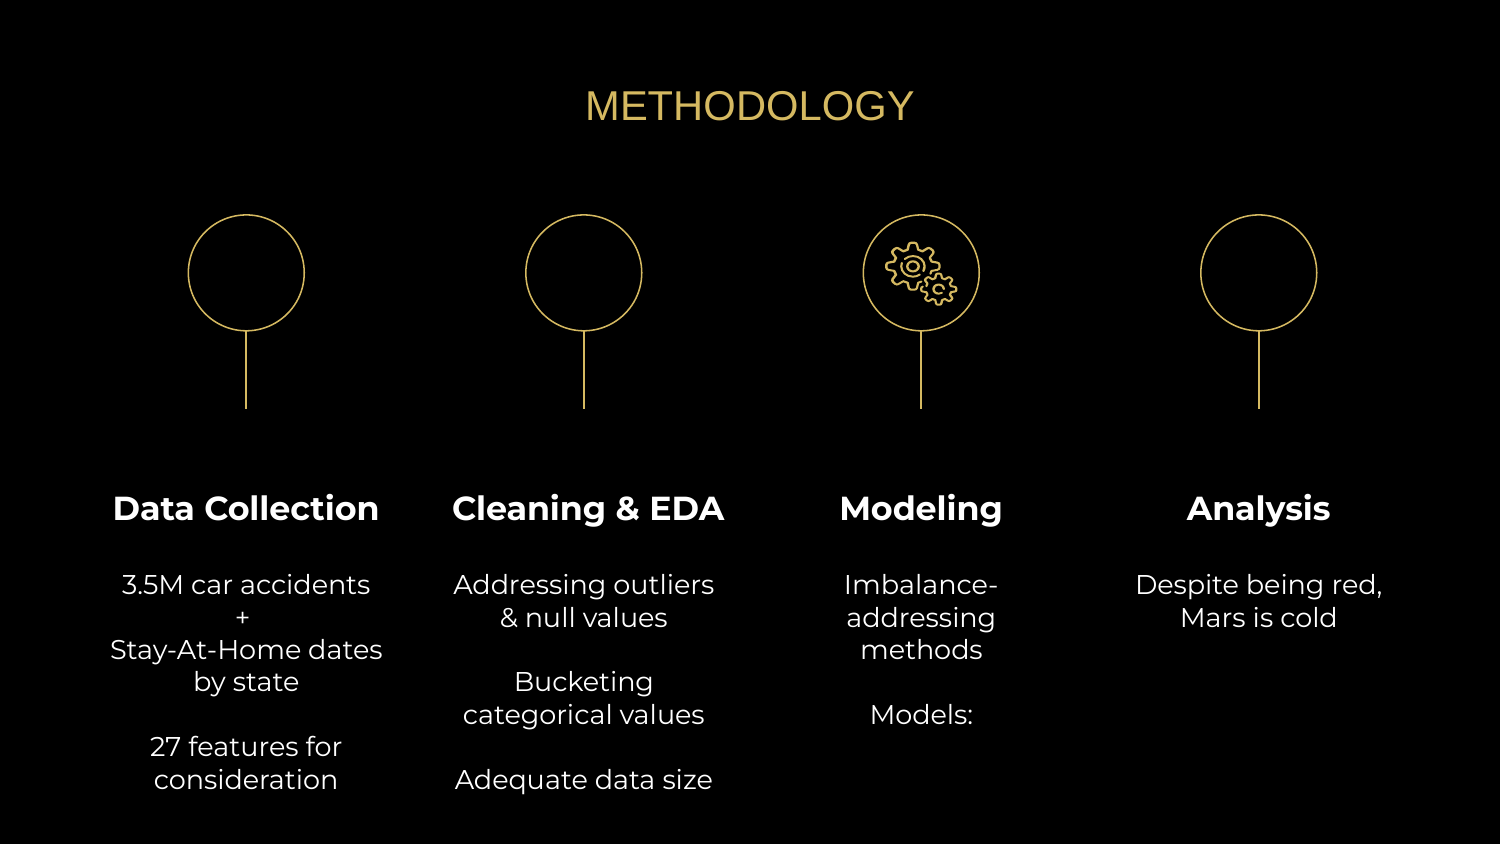

# METHODOLOGY

Data Collection
Cleaning & EDA
Modeling
Analysis
3.5M car accidents
+
Stay-At-Home dates by state

27 features for consideration
Addressing outliers & null values

Bucketing categorical values

Adequate data size
Imbalance-addressing methods

Models:

Despite being red,
Mars is cold